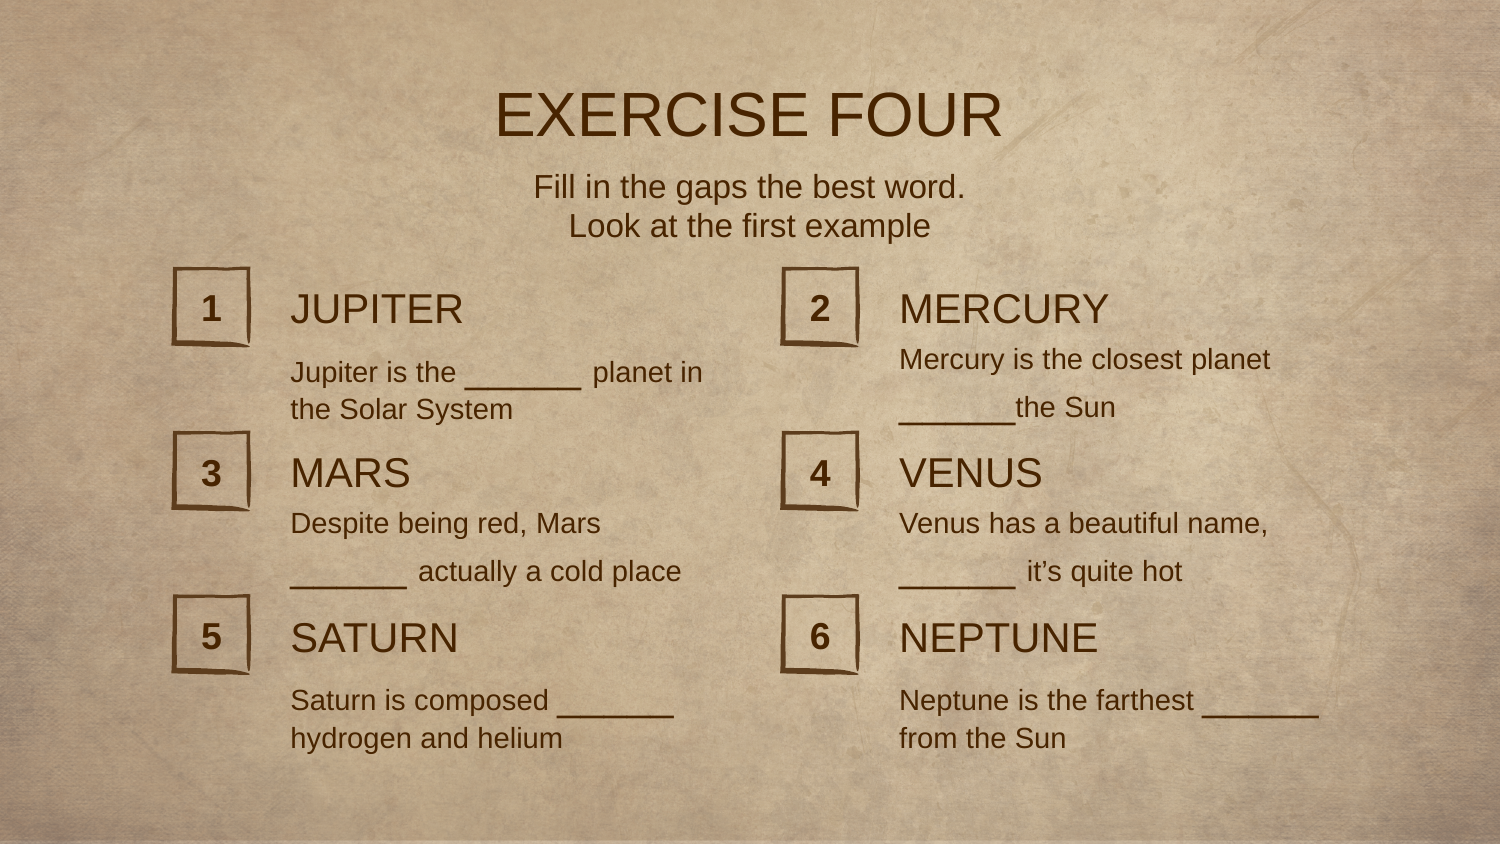

# EXERCISE FOUR
Fill in the gaps the best word. Look at the first example
1
2
MERCURY
JUPITER
Mercury is the closest planet _____the Sun
Jupiter is the _____ planet in the Solar System
3
4
VENUS
MARS
Despite being red, Mars _____ actually a cold place
Venus has a beautiful name, _____ it’s quite hot
5
6
SATURN
NEPTUNE
Saturn is composed _____ hydrogen and helium
Neptune is the farthest _____ from the Sun